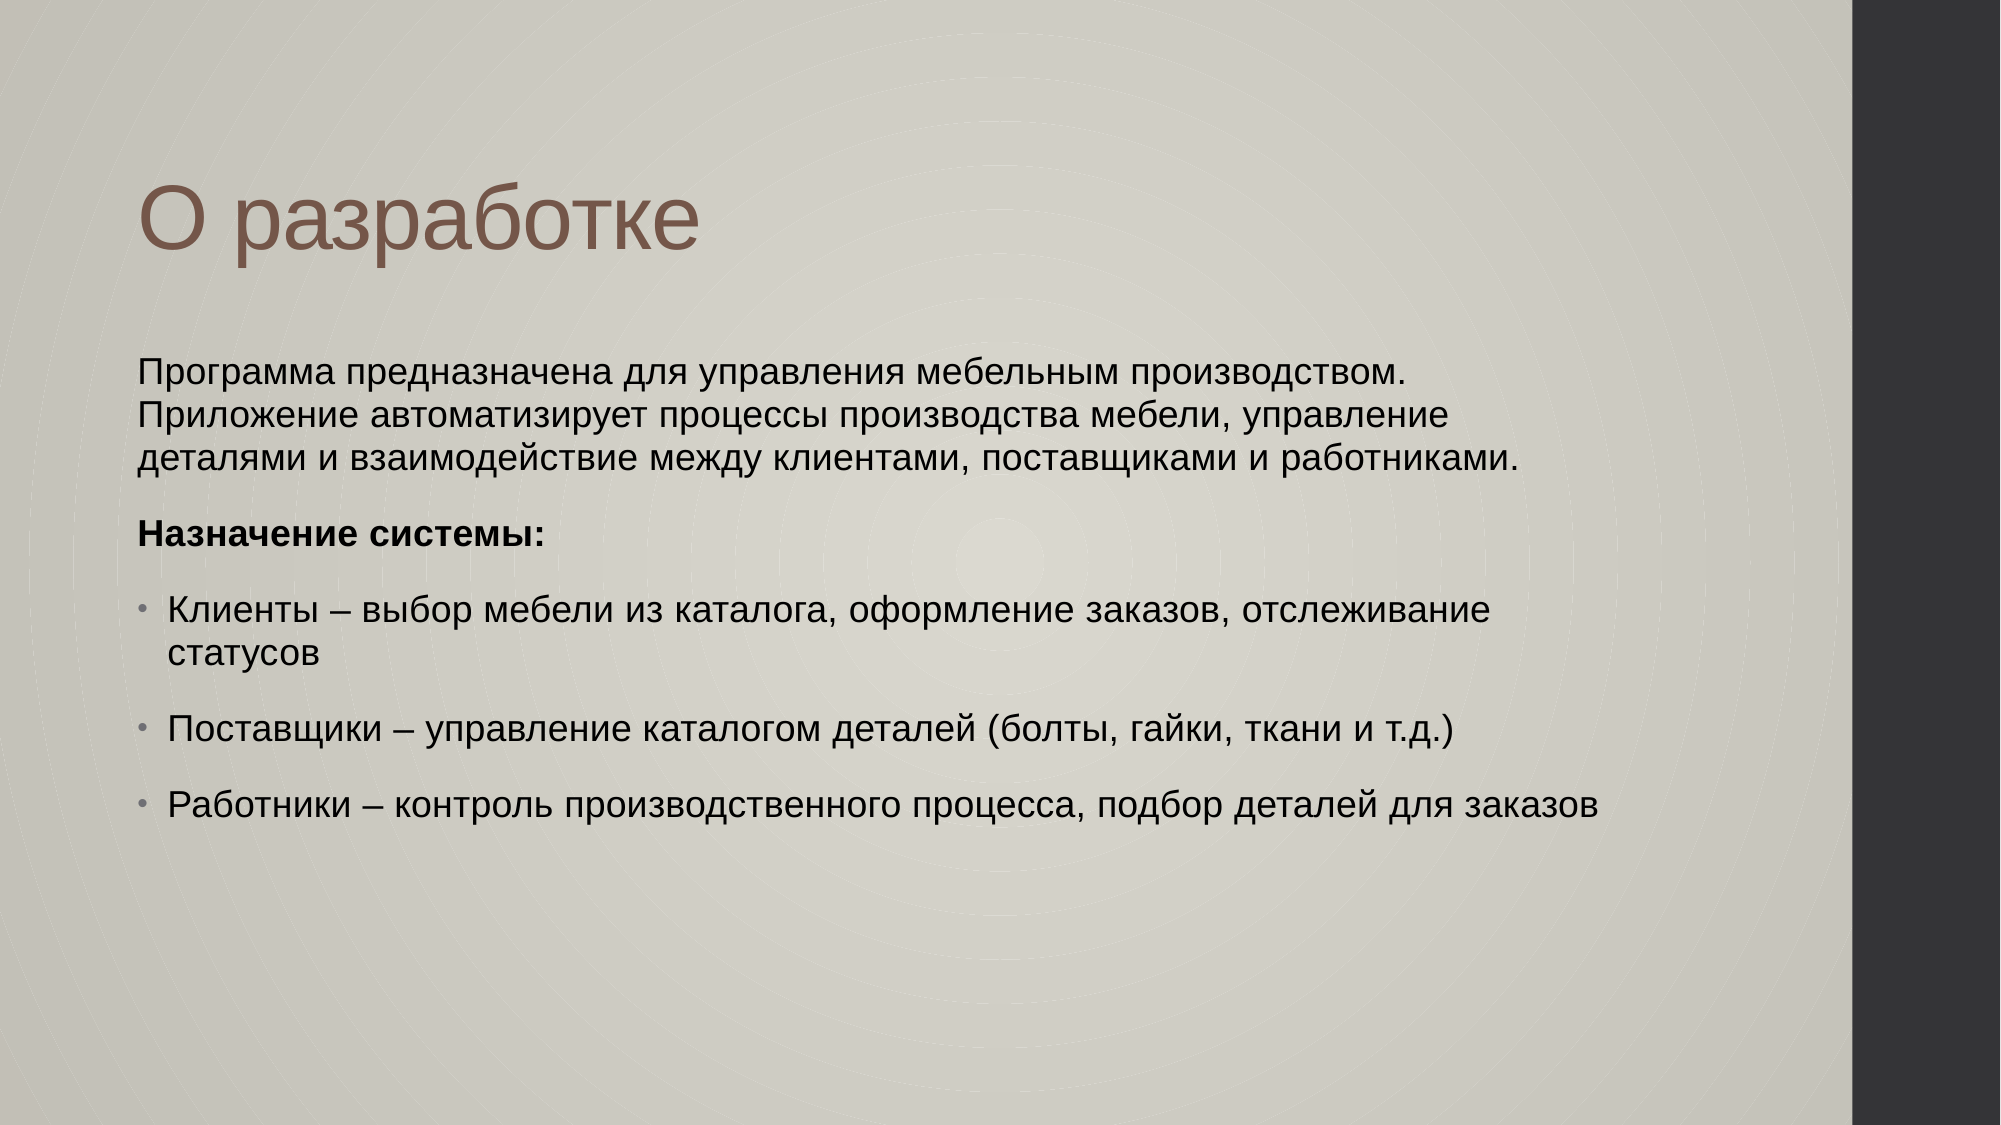

# О разработке
Программа предназначена для управления мебельным производством. Приложение автоматизирует процессы производства мебели, управление деталями и взаимодействие между клиентами, поставщиками и работниками.
Назначение системы:
Клиенты – выбор мебели из каталога, оформление заказов, отслеживание статусов
Поставщики – управление каталогом деталей (болты, гайки, ткани и т.д.)
Работники – контроль производственного процесса, подбор деталей для заказов